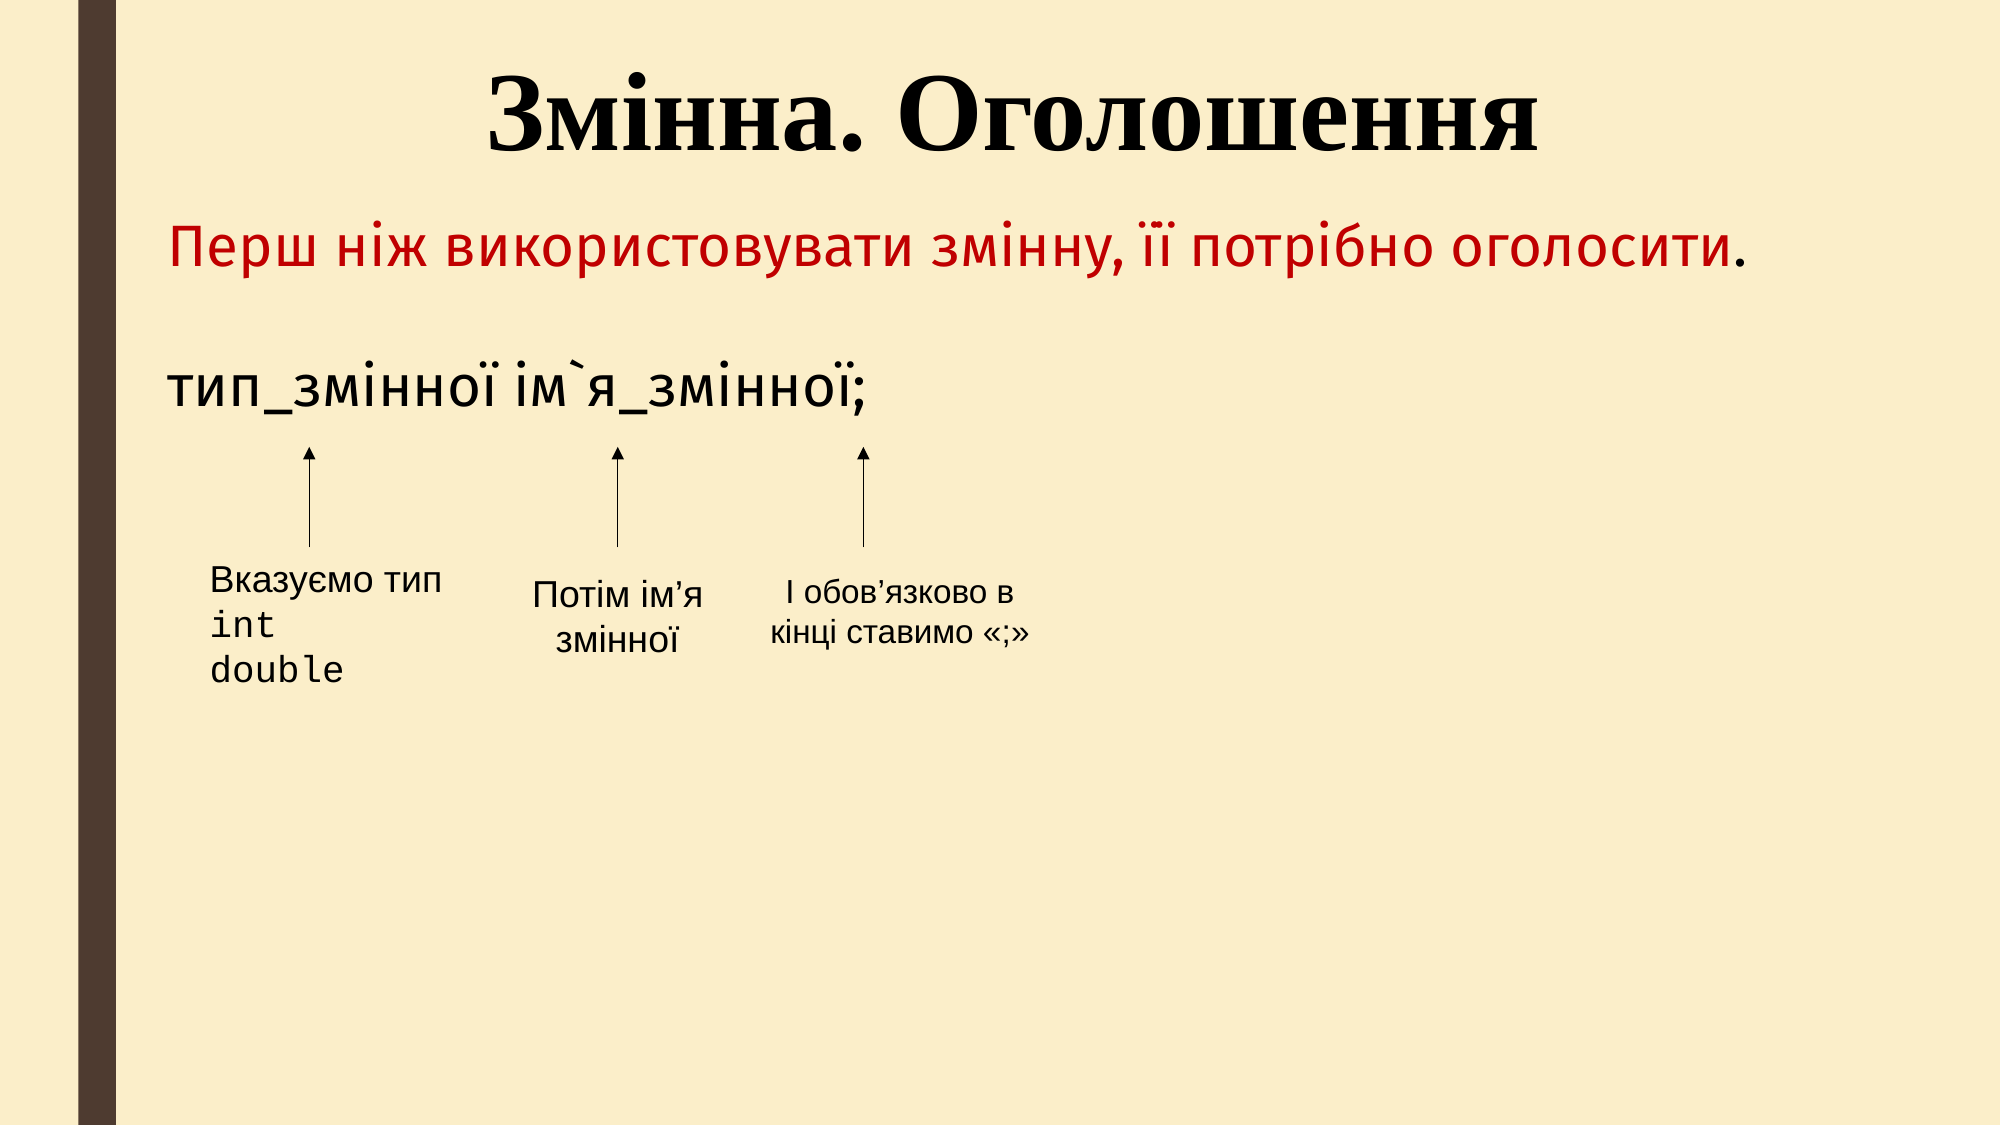

Змінна. Оголошення
Перш ніж використовувати змінну, її потрібно оголосити.
тип_змінної ім`я_змінної;
Вказуємо тип
int
double
Потім ім’я змінної
І обов’язково в кінці ставимо «;»